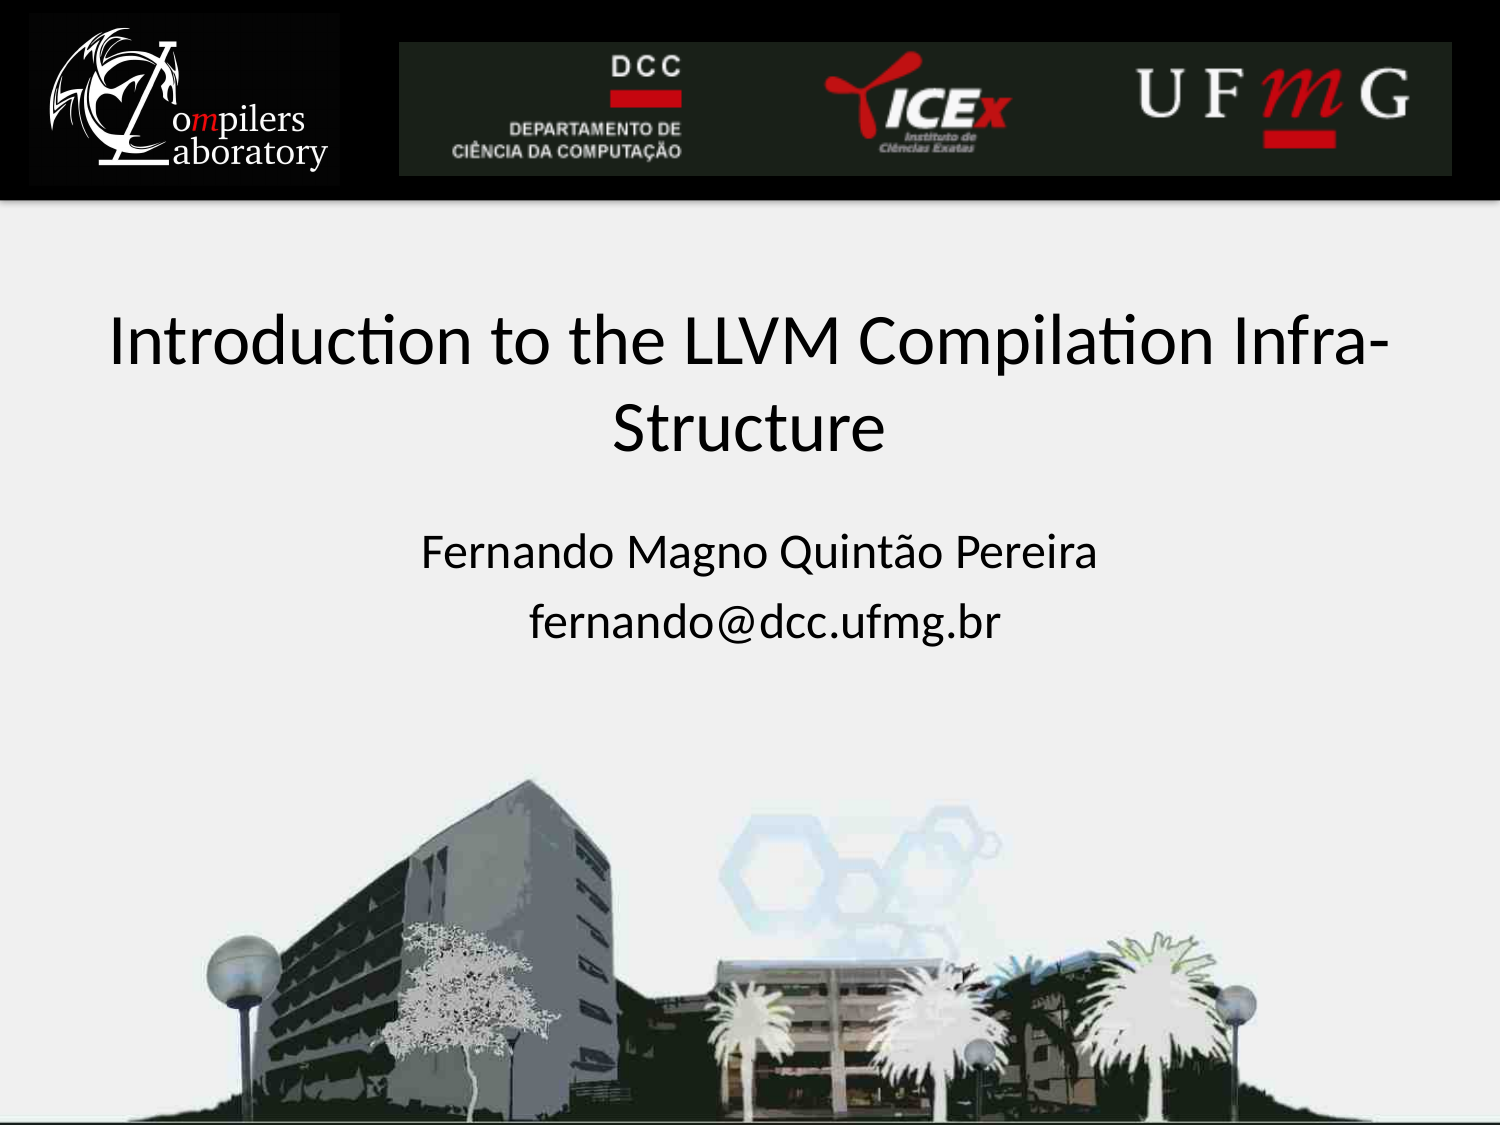

# Introduction to the LLVM Compilation Infra-Structure
Fernando Magno Quintão Pereira
 fernando@dcc.ufmg.br